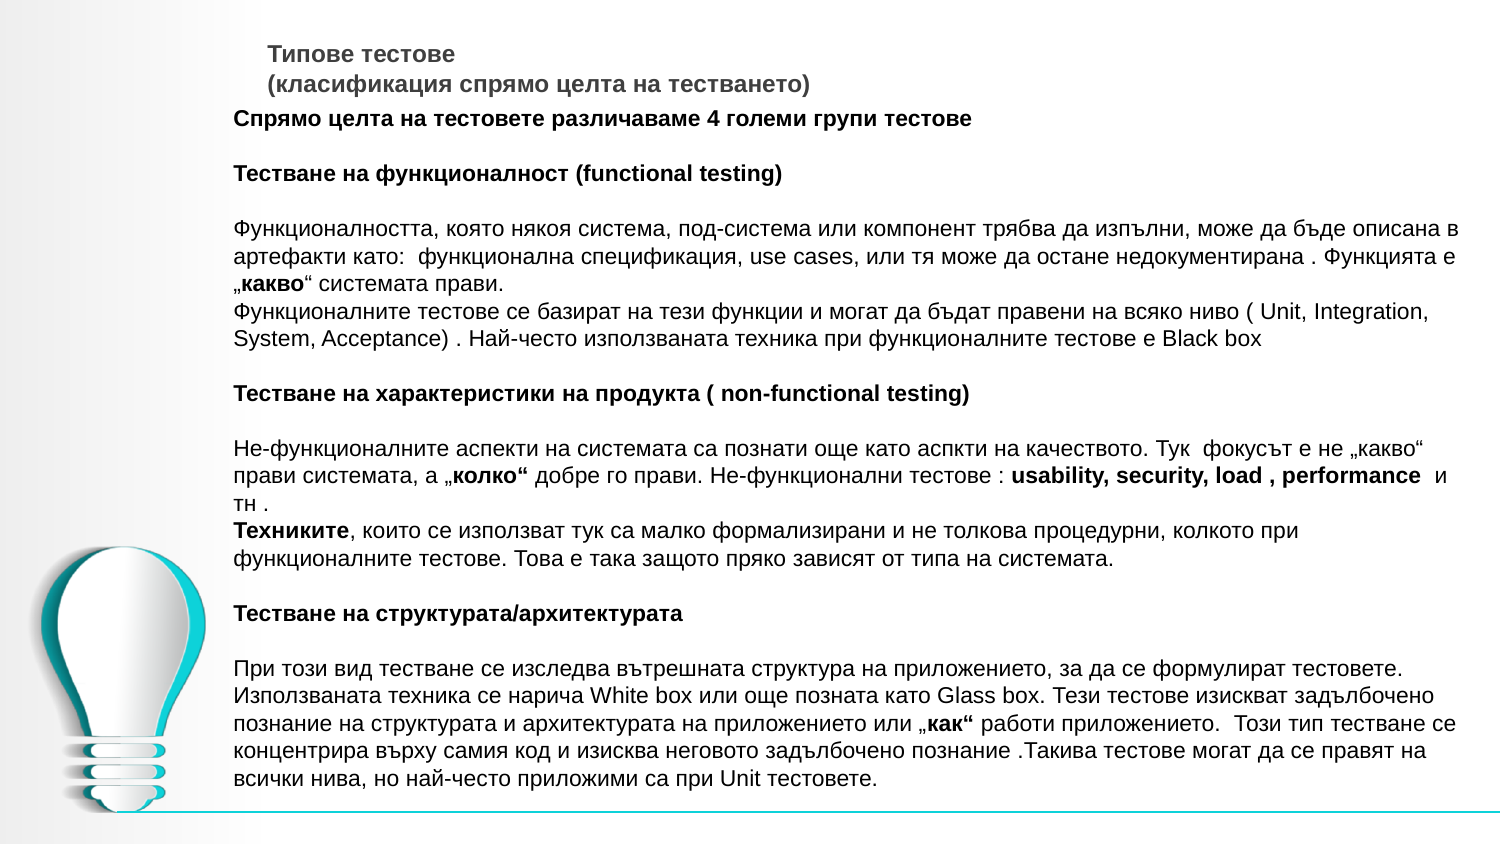

# Типове тестове (класификация спрямо целта на тестването)
Спрямо целта на тестовете различаваме 4 големи групи тестове

Тестване на функционалност (functional testing)

Функционалността, която някоя система, под-система или компонент трябва да изпълни, може да бъде описана в артефакти като:  функционална спецификация, use cases, или тя може да остане недокументирана . Функцията е „какво“ системата прави.
Функционалните тестове се базират на тези функции и могат да бъдат правени на всяко ниво ( Unit, Integration, System, Acceptance) . Най-често използваната техника при функционалните тестове е Black box

Тестване на характеристики на продукта ( non-functional testing)

Не-функционалните аспекти на системата са познати още като аспкти на качеството. Тук  фокусът е не „какво“ прави системата, а „колко“ добре го прави. Не-функционални тестове : usability, security, load , performance  и тн .
Техниките, които се използват тук са малко формализирани и не толкова процедурни, колкото при функционалните тестове. Това е така защото пряко зависят от типа на системата.

Тестване на структурата/архитектурата

При този вид тестване се изследва вътрешната структура на приложението, за да се формулират тестовете.  Използваната техника се нарича White box или още позната като Glass box. Тези тестове изискват задълбочено познание на структурата и архитектурата на приложението или „как“ работи приложението.  Този тип тестване се концентрира върху самия код и изисква неговото задълбочено познание .Такива тестове могат да се правят на всички нива, но най-често приложими са при Unit тестовете.